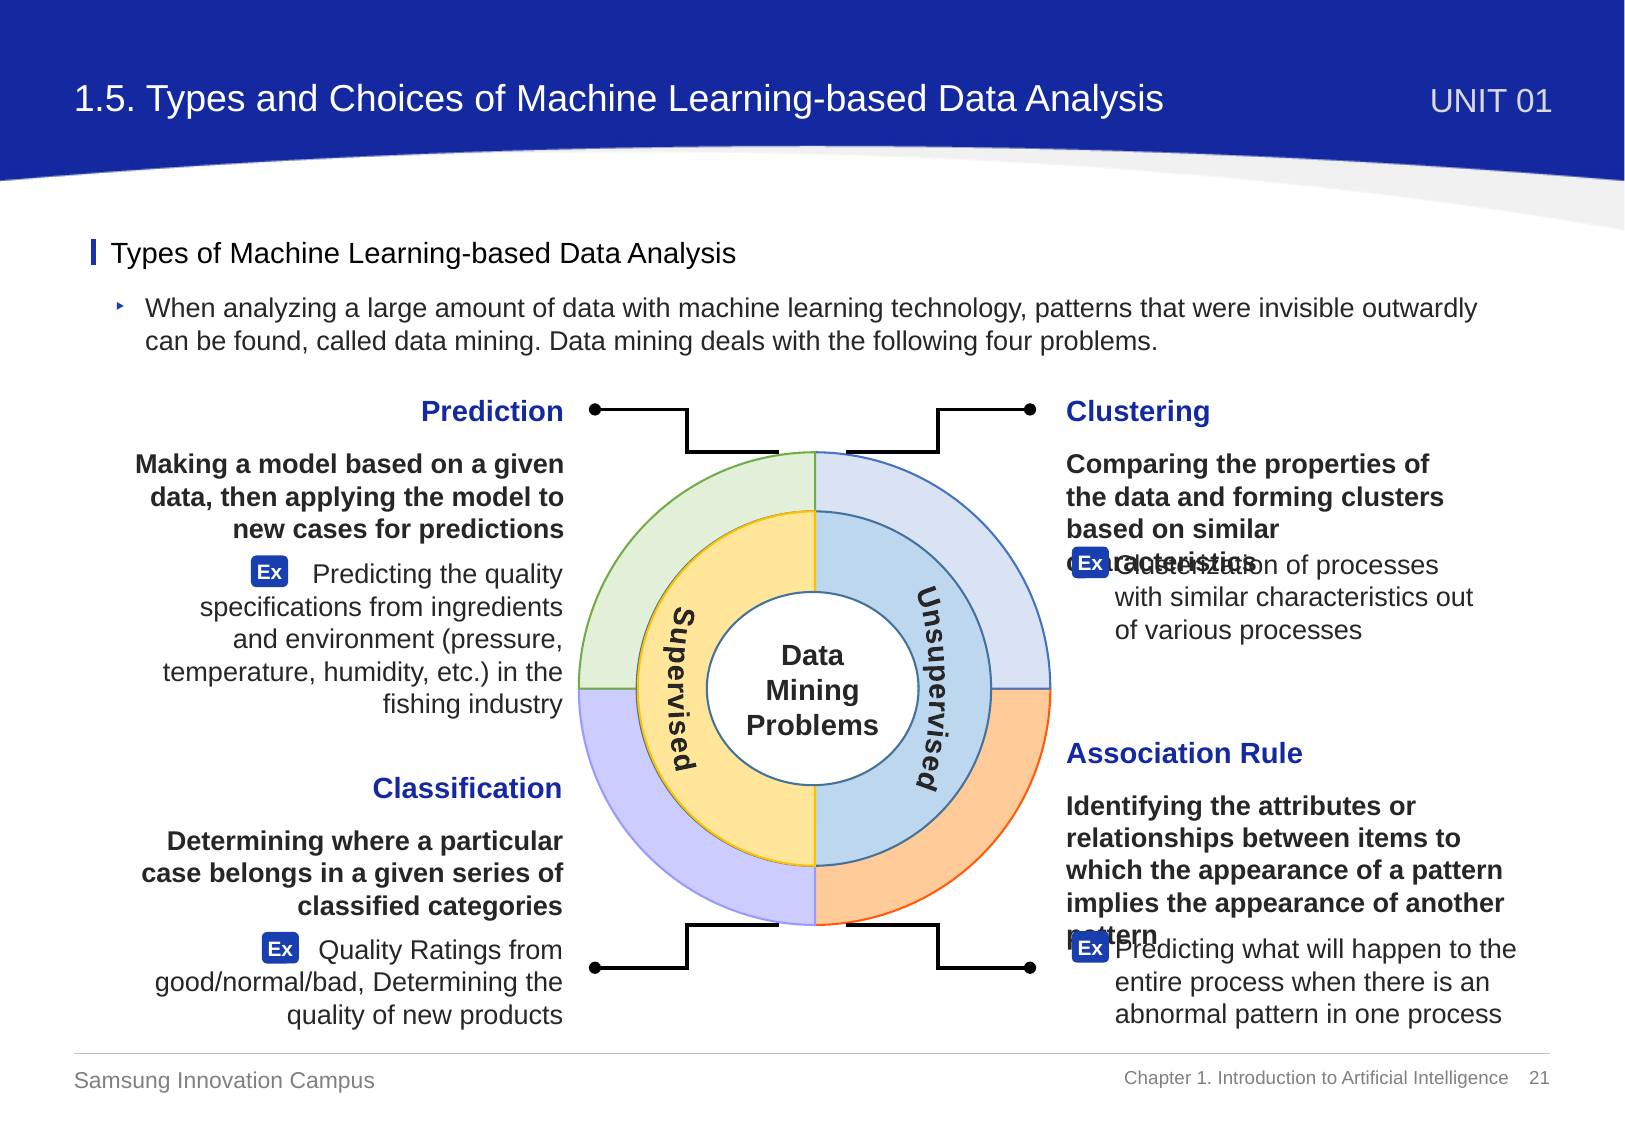

1.5. Types and Choices of Machine Learning-based Data Analysis
UNIT 01
Types of Machine Learning-based Data Analysis
When analyzing a large amount of data with machine learning technology, patterns that were invisible outwardly can be found, called data mining. Data mining deals with the following four problems.
Prediction
Making a model based on a given data, then applying the model to new cases for predictions
Clustering
Comparing the properties of the data and forming clusters based on similar characteristics

Clusterization of processes with similar characteristics out of various processes
Ex
Predicting the quality specifications from ingredients and environment (pressure, temperature, humidity, etc.) in the fishing industry
Ex
Data
Mining
Problems
Unsupervised
Supervised
Association Rule
Identifying the attributes or relationships between items to which the appearance of a pattern implies the appearance of another pattern
Classification
Determining where a particular case belongs in a given series of classified categories
Predicting what will happen to the entire process when there is an abnormal pattern in one process
Ex
Quality Ratings from good/normal/bad, Determining the quality of new products
Ex